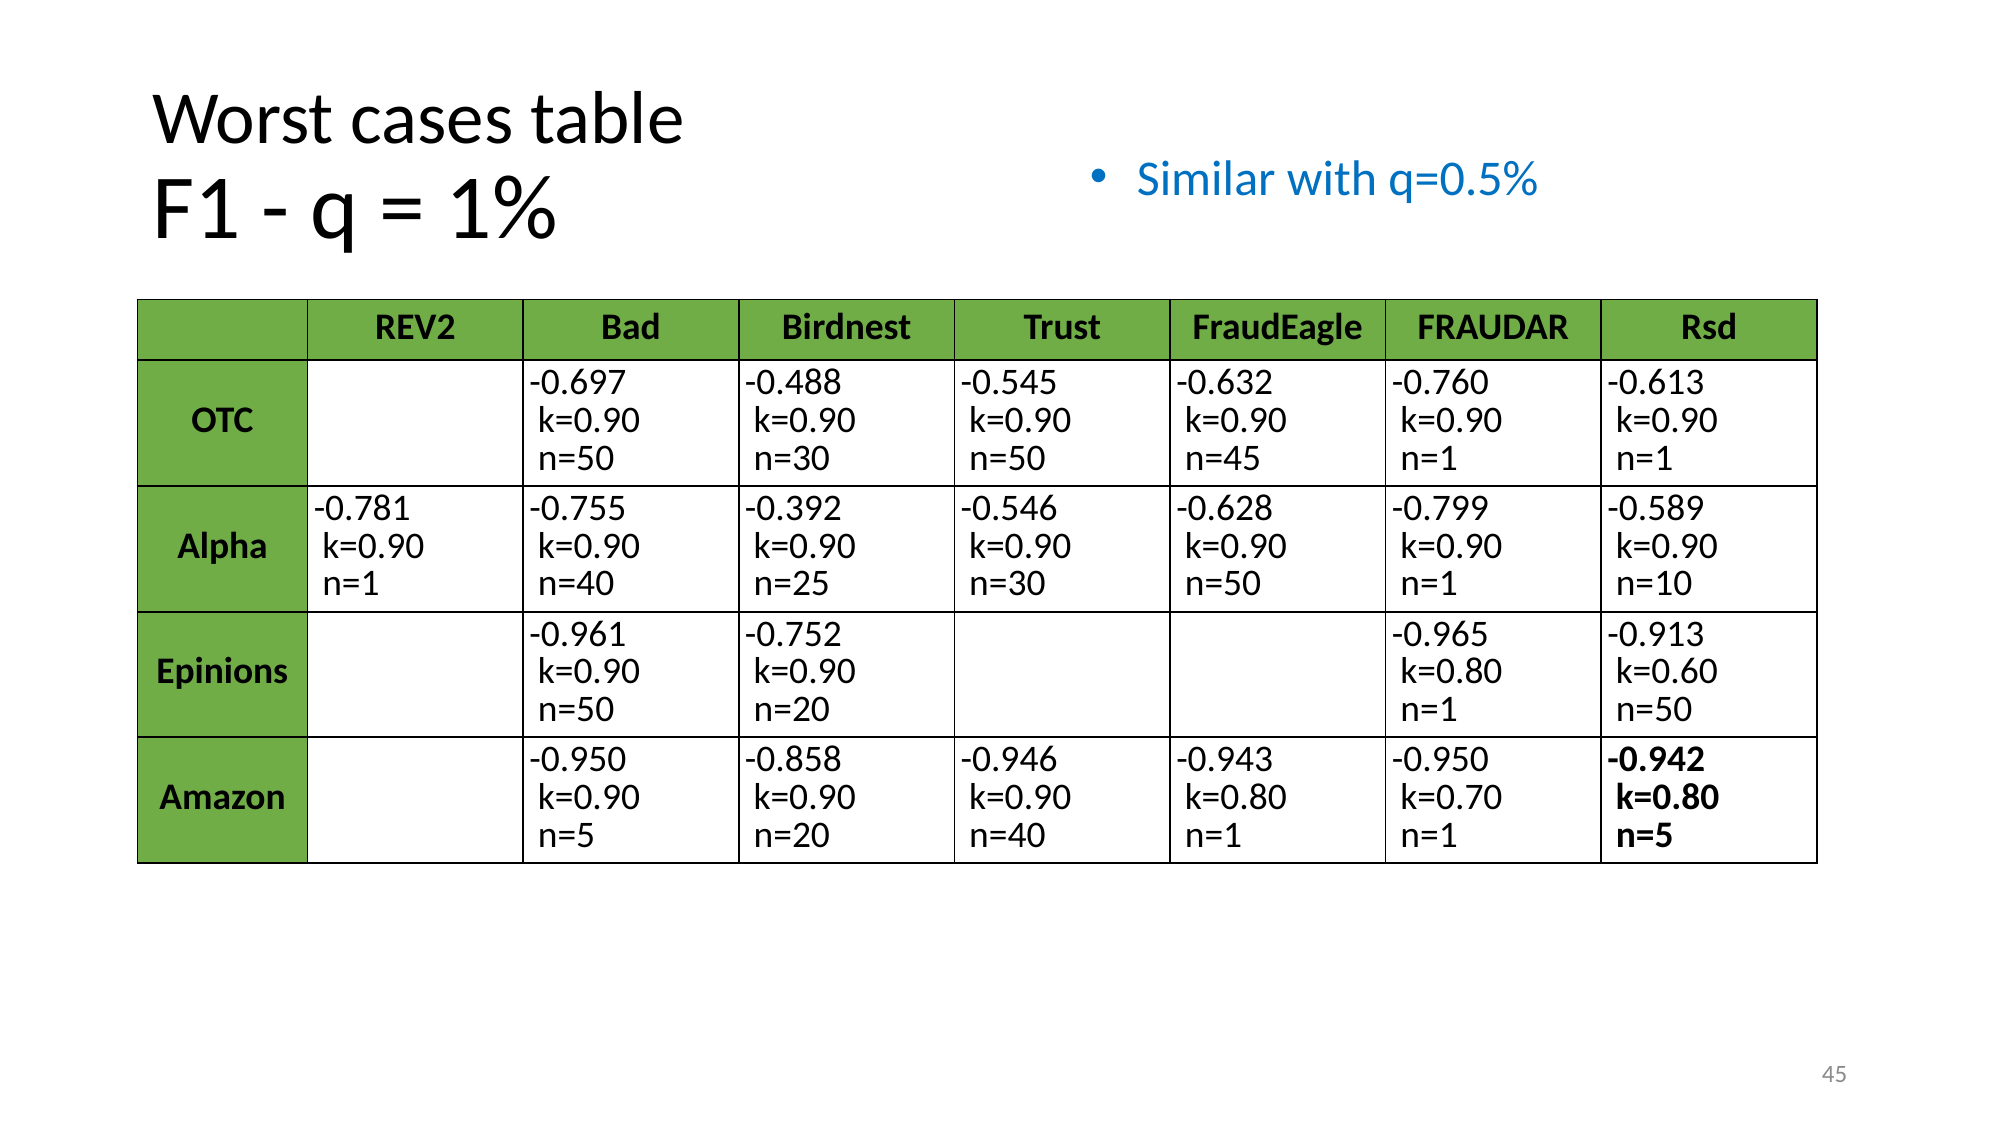

# Worst cases table F1 - q = 1%
Similar with q=0.5%

|  | REV2 | Bad | Birdnest | Trust | FraudEagle | FRAUDAR | Rsd |
| --- | --- | --- | --- | --- | --- | --- | --- |
| OTC |  | -0.697   k=0.90   n=50 | -0.488   k=0.90   n=30 | -0.545   k=0.90   n=50 | -0.632   k=0.90   n=45 | -0.760   k=0.90   n=1 | -0.613   k=0.90   n=1 |
| Alpha | -0.781   k=0.90   n=1 | -0.755   k=0.90   n=40 | -0.392   k=0.90   n=25 | -0.546   k=0.90   n=30 | -0.628   k=0.90   n=50 | -0.799   k=0.90   n=1 | -0.589   k=0.90   n=10 |
| Epinions |  | -0.961   k=0.90   n=50 | -0.752   k=0.90   n=20 |  |  | -0.965   k=0.80   n=1 | -0.913   k=0.60   n=50 |
| Amazon |  | -0.950   k=0.90   n=5 | -0.858   k=0.90   n=20 | -0.946   k=0.90   n=40 | -0.943   k=0.80   n=1 | -0.950   k=0.70   n=1 | -0.942   k=0.80   n=5 |
45